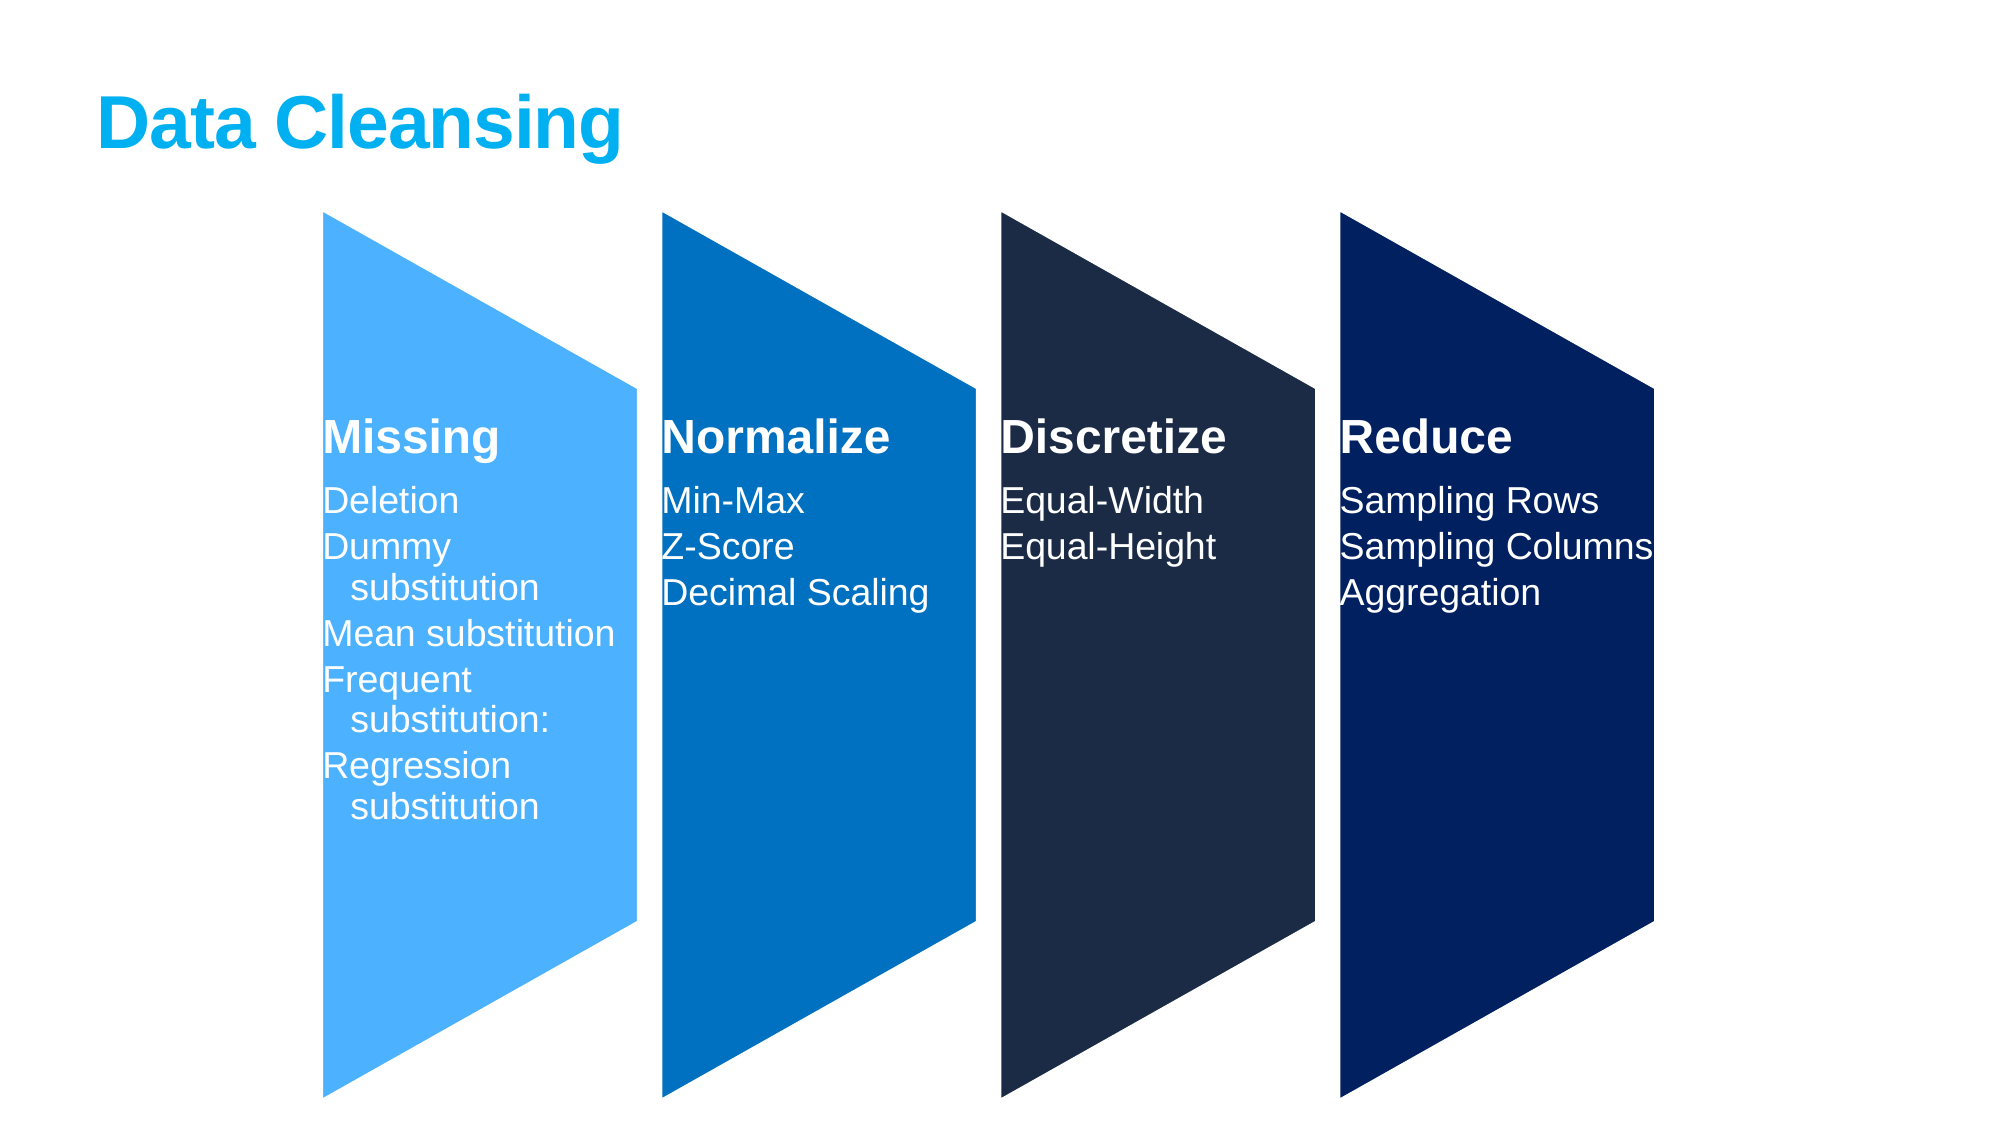

Data Cleansing
Missing
Deletion
Dummy substitution
Mean substitution
Frequent substitution:
Regression substitution
Normalize
Min-Max
Z-Score
Decimal Scaling
Discretize
Equal-Width
Equal-Height
Reduce
Sampling Rows
Sampling Columns
Aggregation